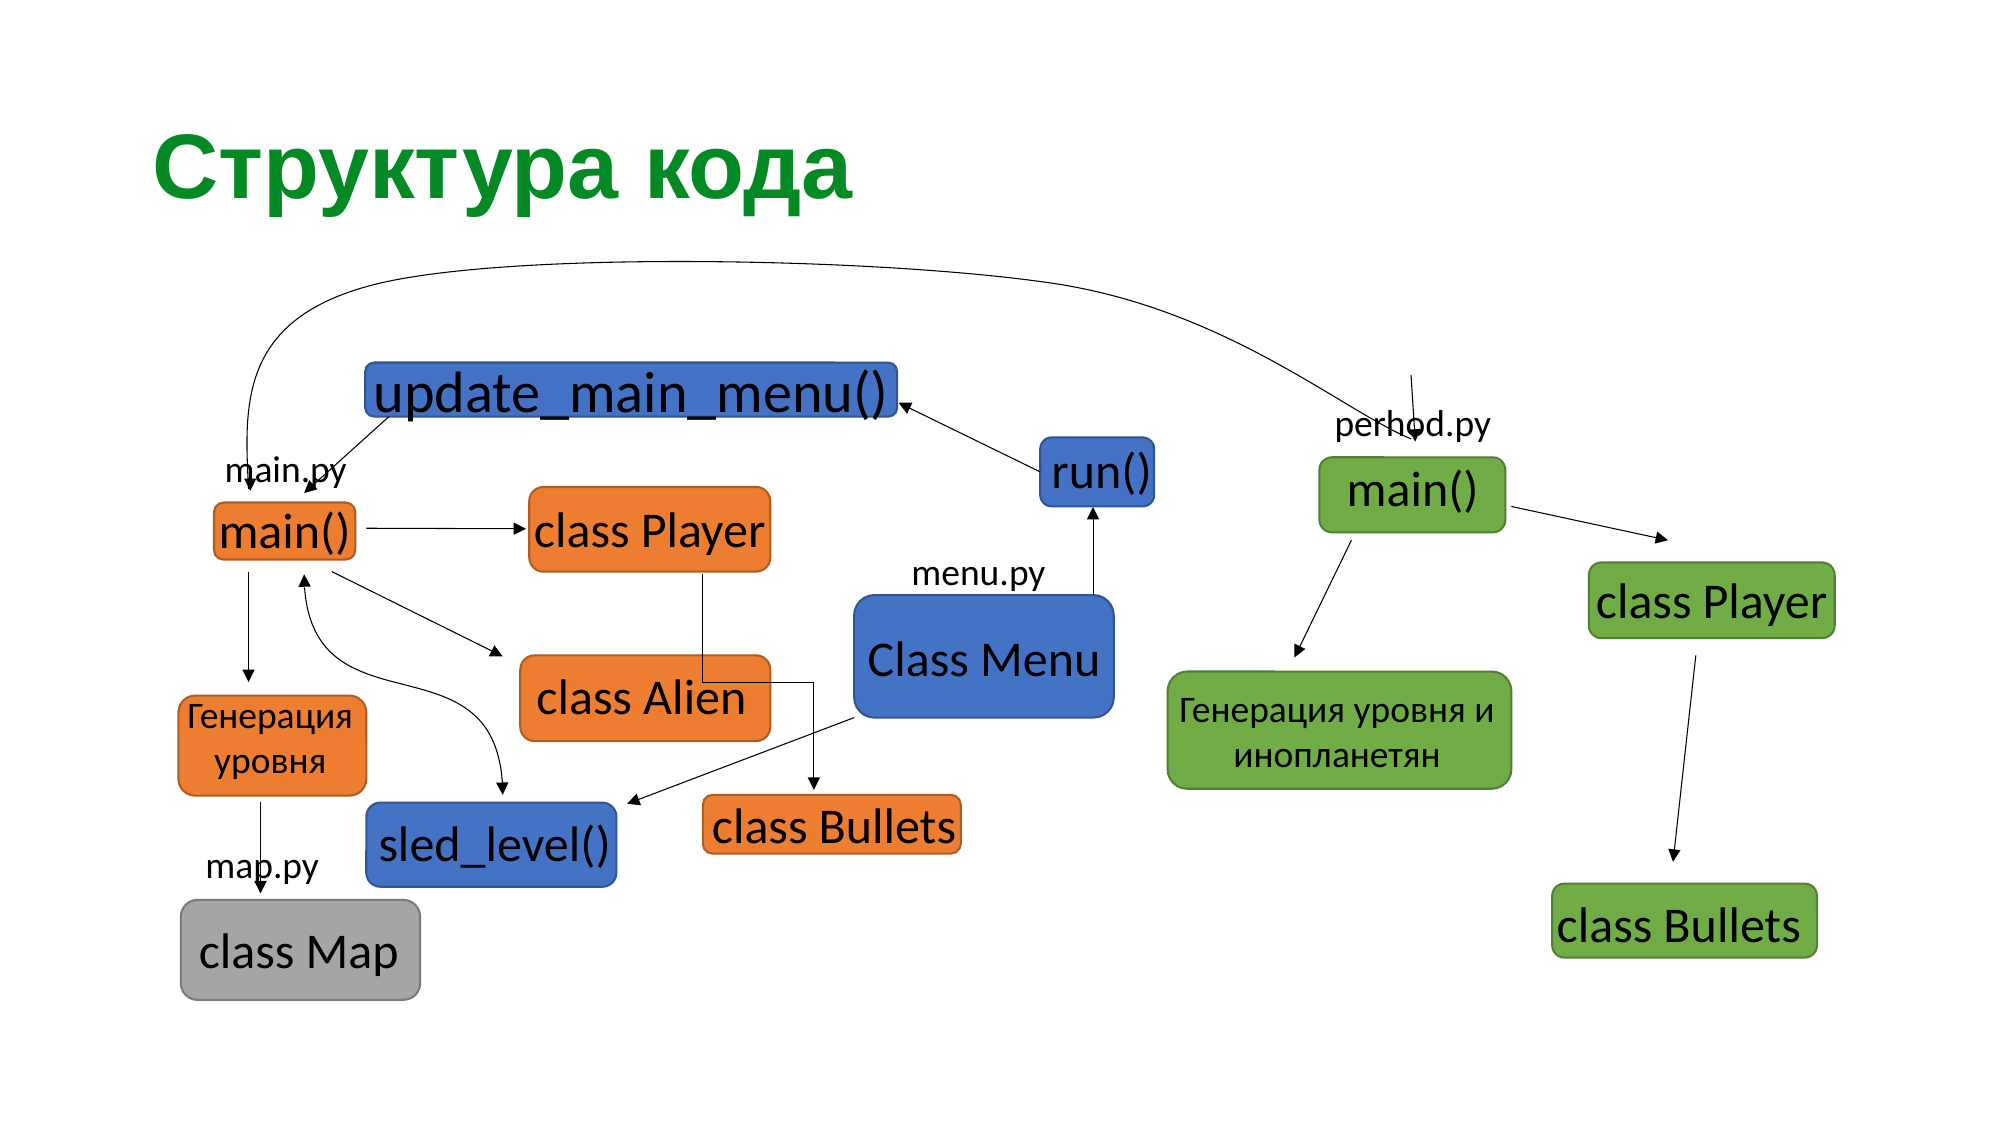

# Структура кода

update_main_menu()

perhod.py
run()
main.py

main()

class Player
main()

menu.py
class Player

Class Menu

class Alien

Генерация уровня и инопланетян
Генерация уровня

class Bullets

sled_level()
map.py

class Bullets

class Map